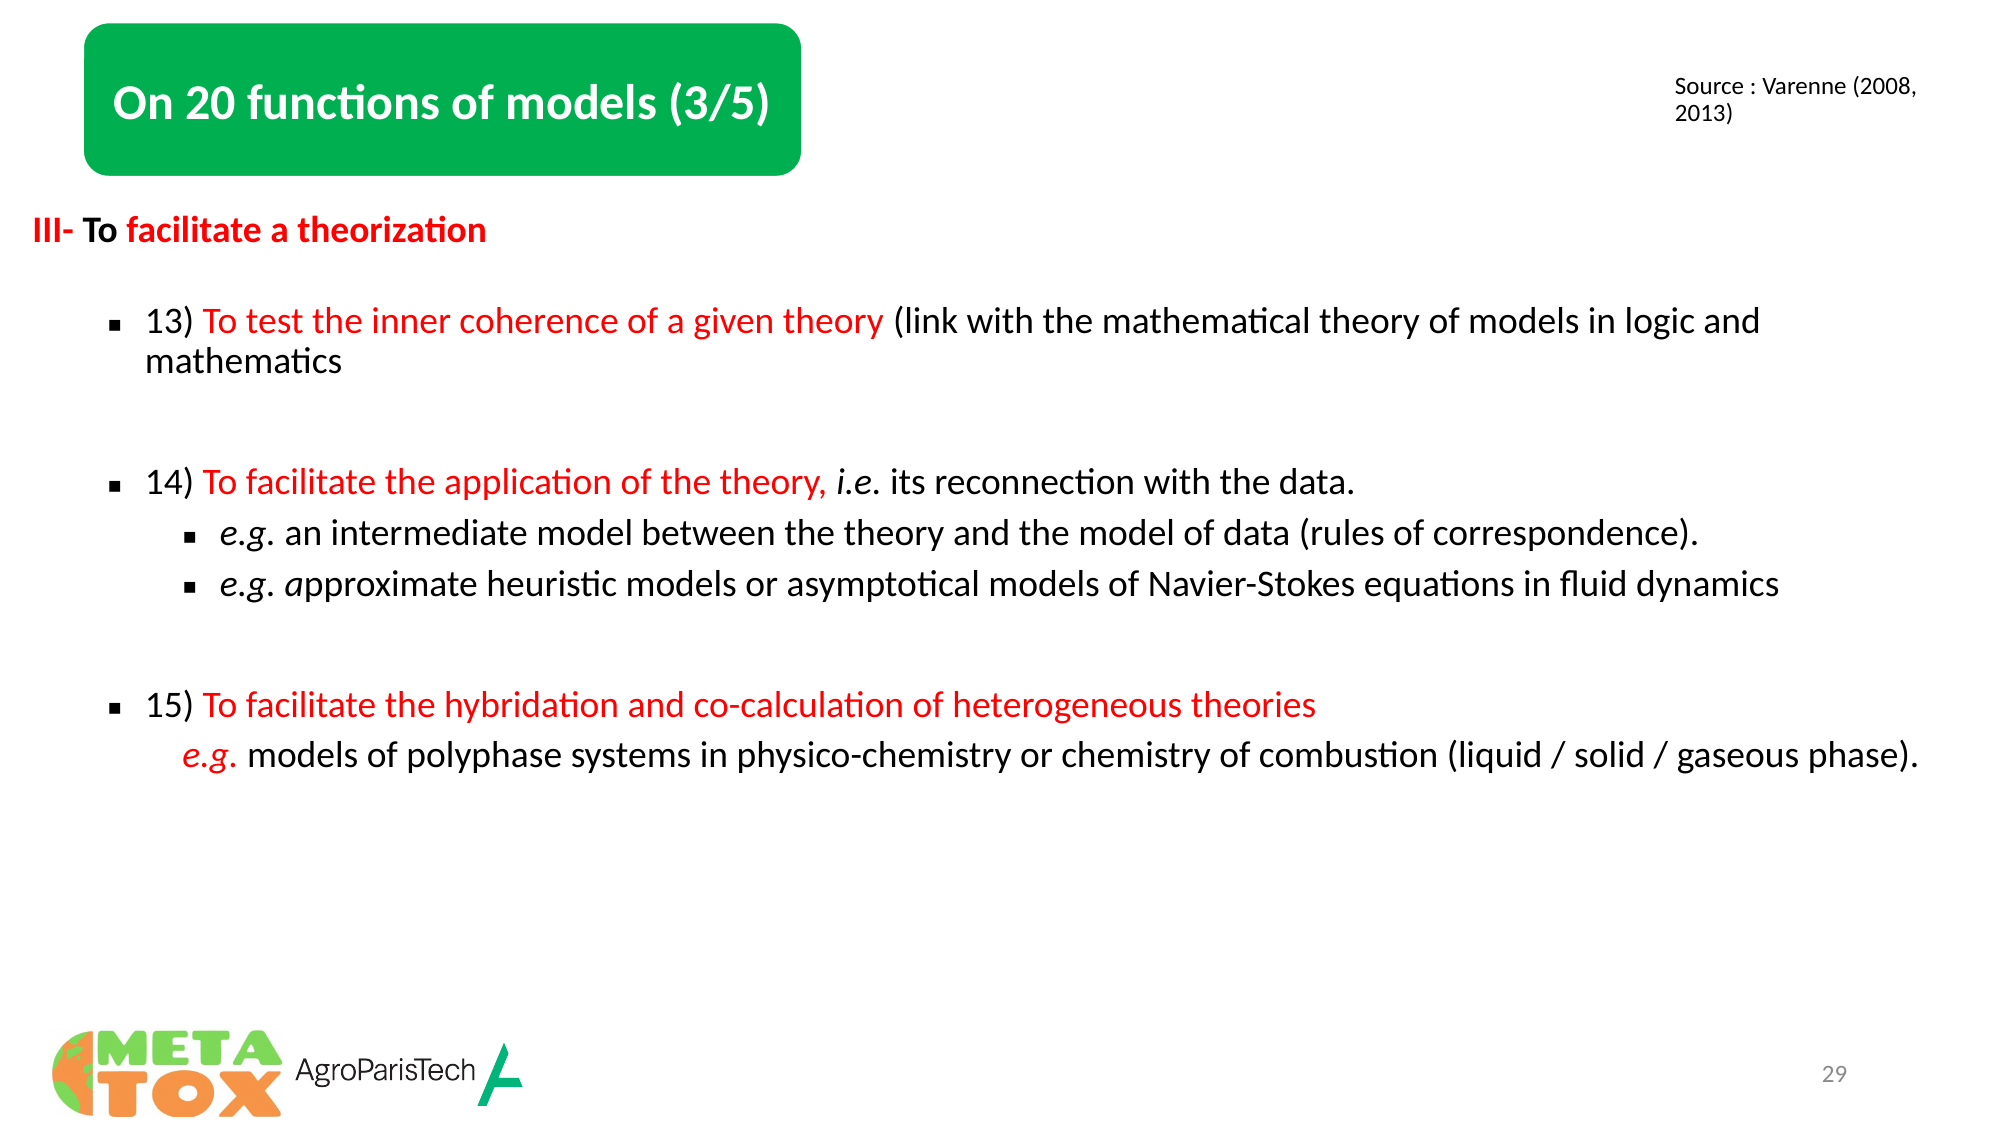

Source : Varenne (2008, 2013)
On 20 functions of models (3/5)
III- To facilitate a theorization

13) To test the inner coherence of a given theory (link with the mathematical theory of models in logic and mathematics

14) To facilitate the application of the theory, i.e. its reconnection with the data.
e.g. an intermediate model between the theory and the model of data (rules of correspondence).
e.g. approximate heuristic models or asymptotical models of Navier-Stokes equations in fluid dynamics

15) To facilitate the hybridation and co-calculation of heterogeneous theories
e.g. models of polyphase systems in physico-chemistry or chemistry of combustion (liquid / solid / gaseous phase).
29